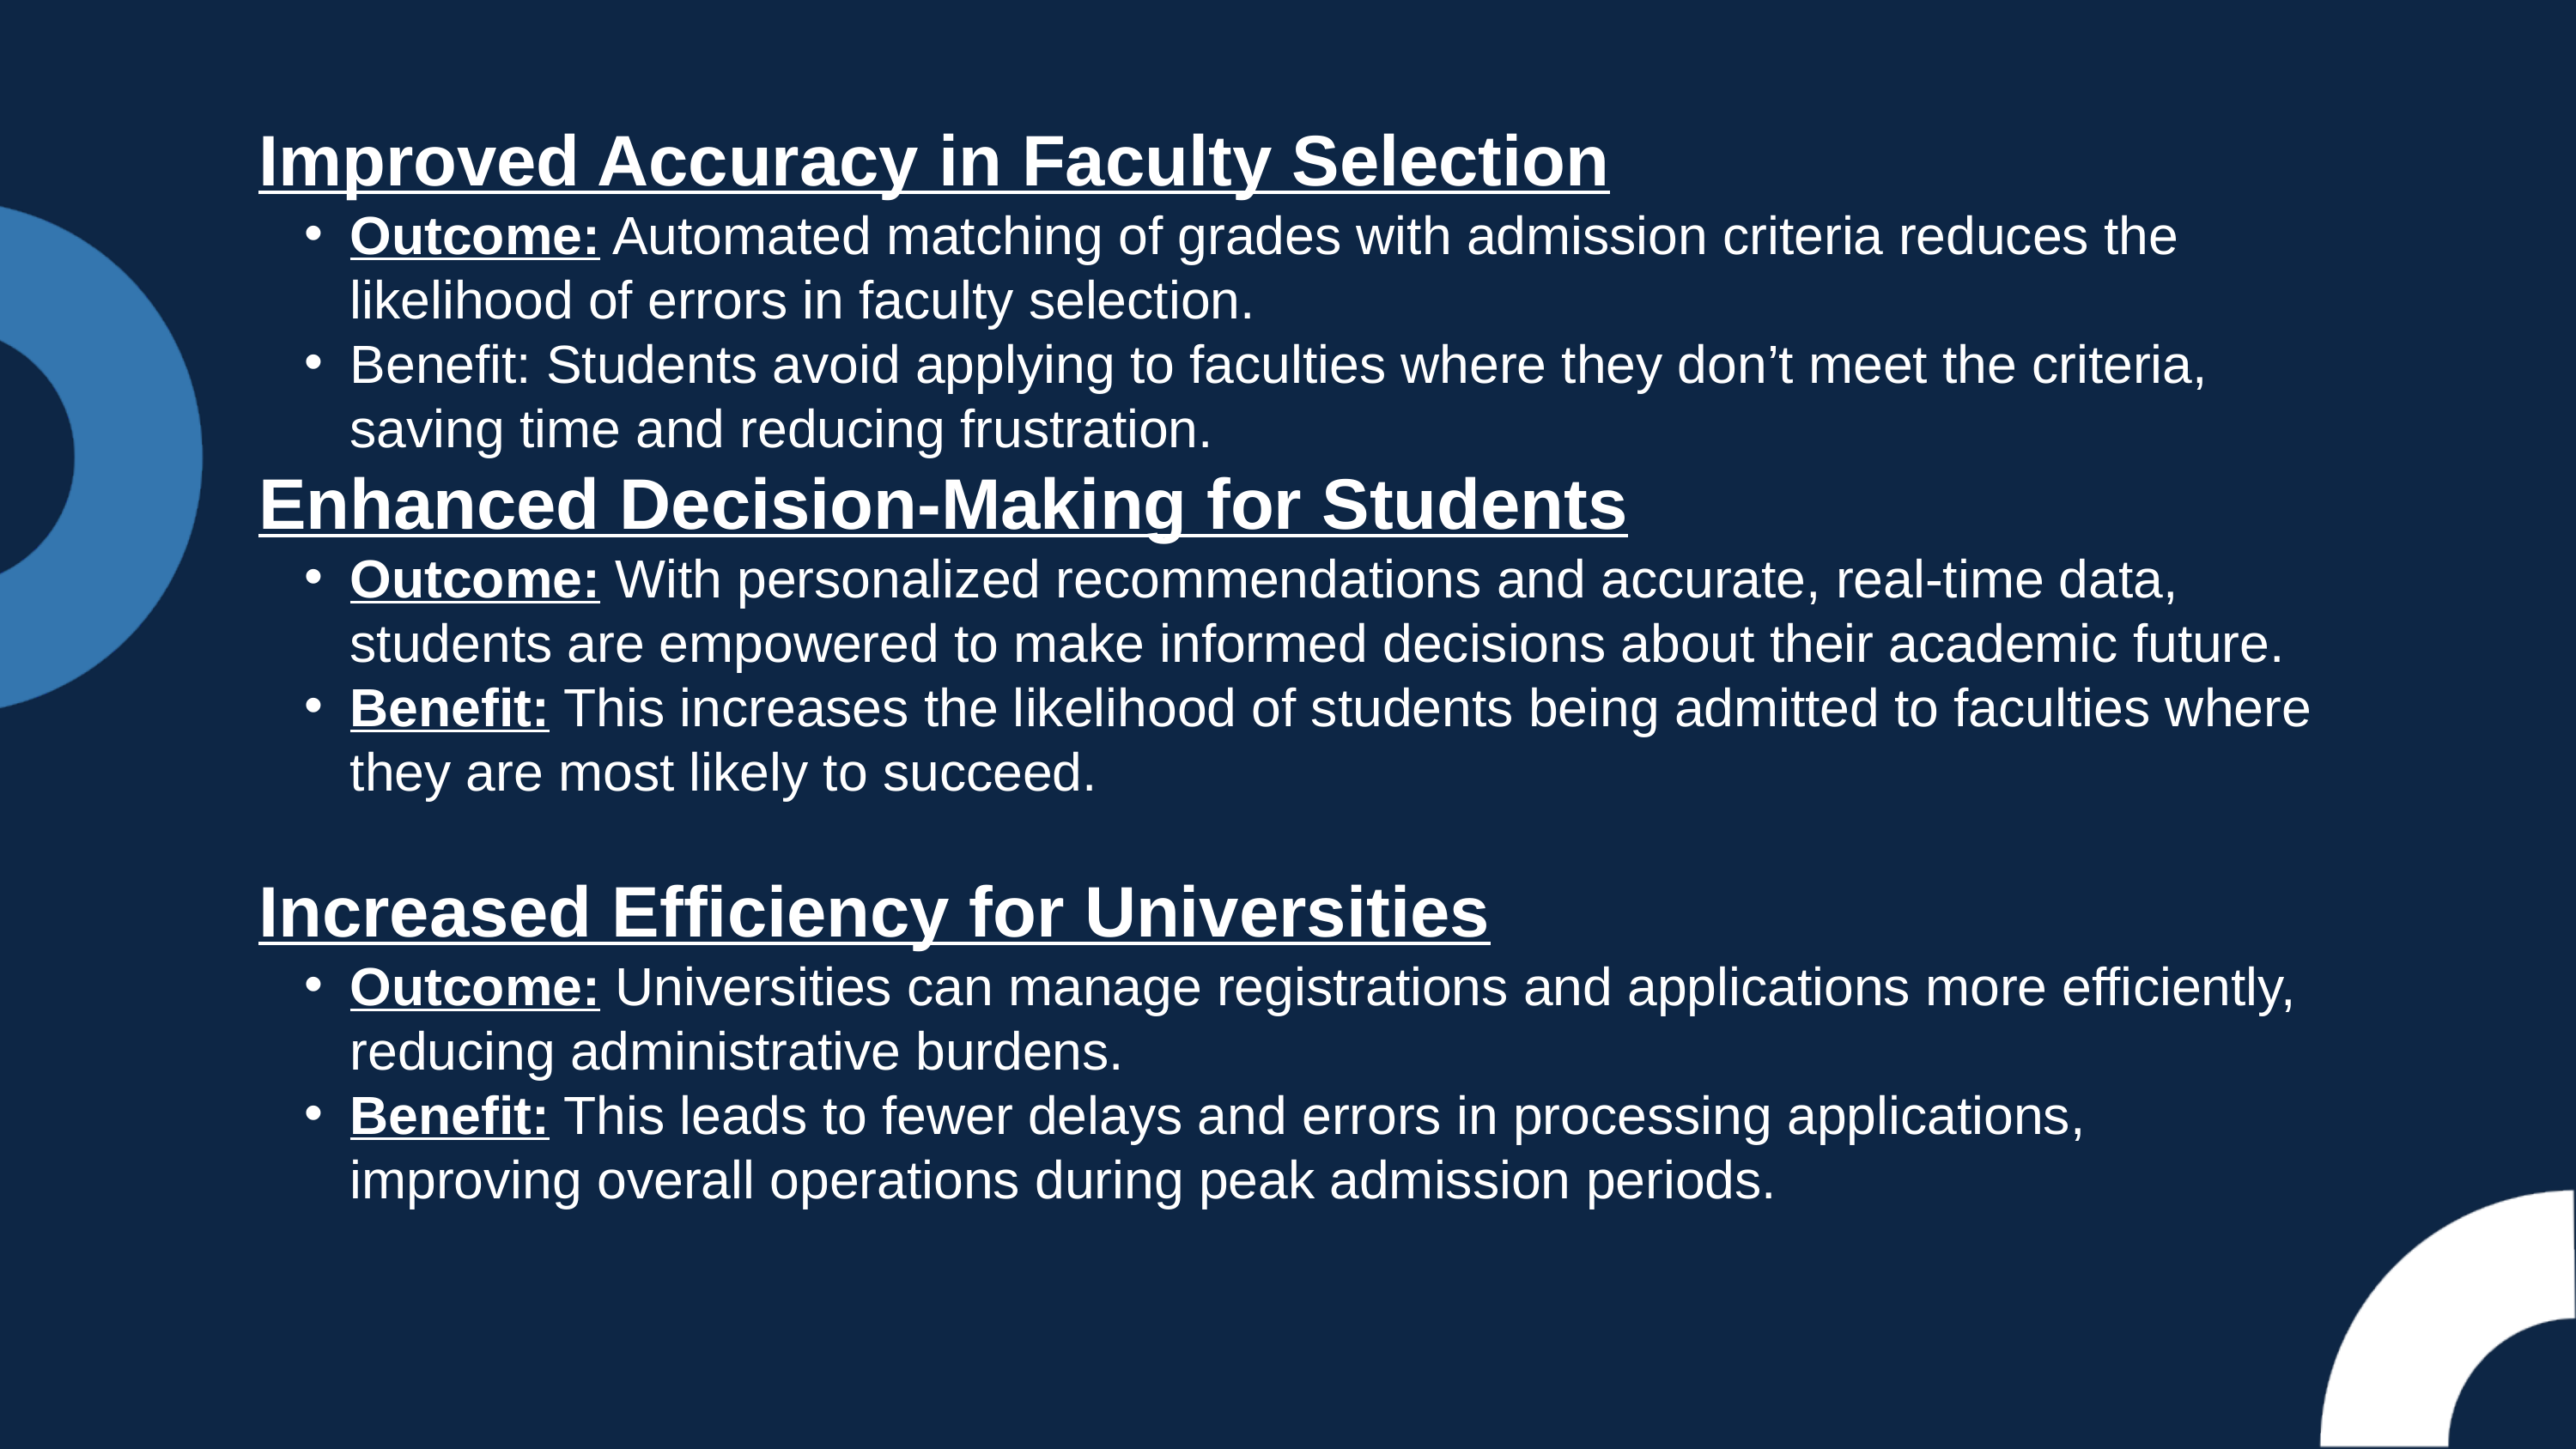

Improved Accuracy in Faculty Selection
Outcome: Automated matching of grades with admission criteria reduces the likelihood of errors in faculty selection.
Benefit: Students avoid applying to faculties where they don’t meet the criteria, saving time and reducing frustration.
Enhanced Decision-Making for Students
Outcome: With personalized recommendations and accurate, real-time data, students are empowered to make informed decisions about their academic future.
Benefit: This increases the likelihood of students being admitted to faculties where they are most likely to succeed.

Increased Efficiency for Universities
Outcome: Universities can manage registrations and applications more efficiently, reducing administrative burdens.
Benefit: This leads to fewer delays and errors in processing applications, improving overall operations during peak admission periods.